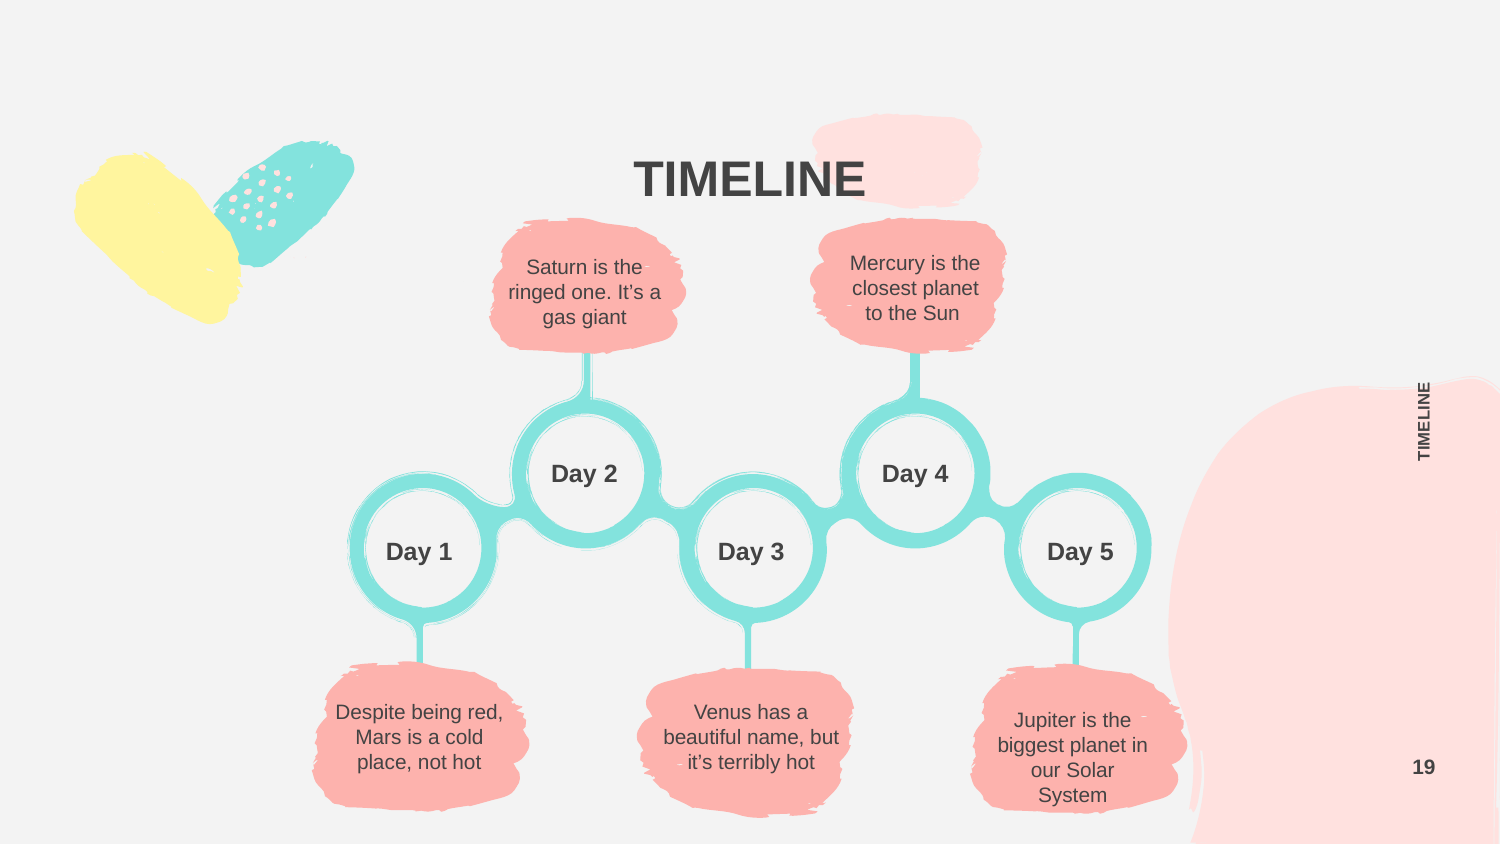

# TIMELINE

Mercury is the closest planet to the Sun
Saturn is the ringed one. It’s a gas giant

TIMELINE
Day 2
Day 4
Day 1
Day 3
Day 5

Despite being red, Mars is a cold place, not hot
Venus has a beautiful name, but it’s terribly hot
Jupiter is the biggest planet in our Solar System
19